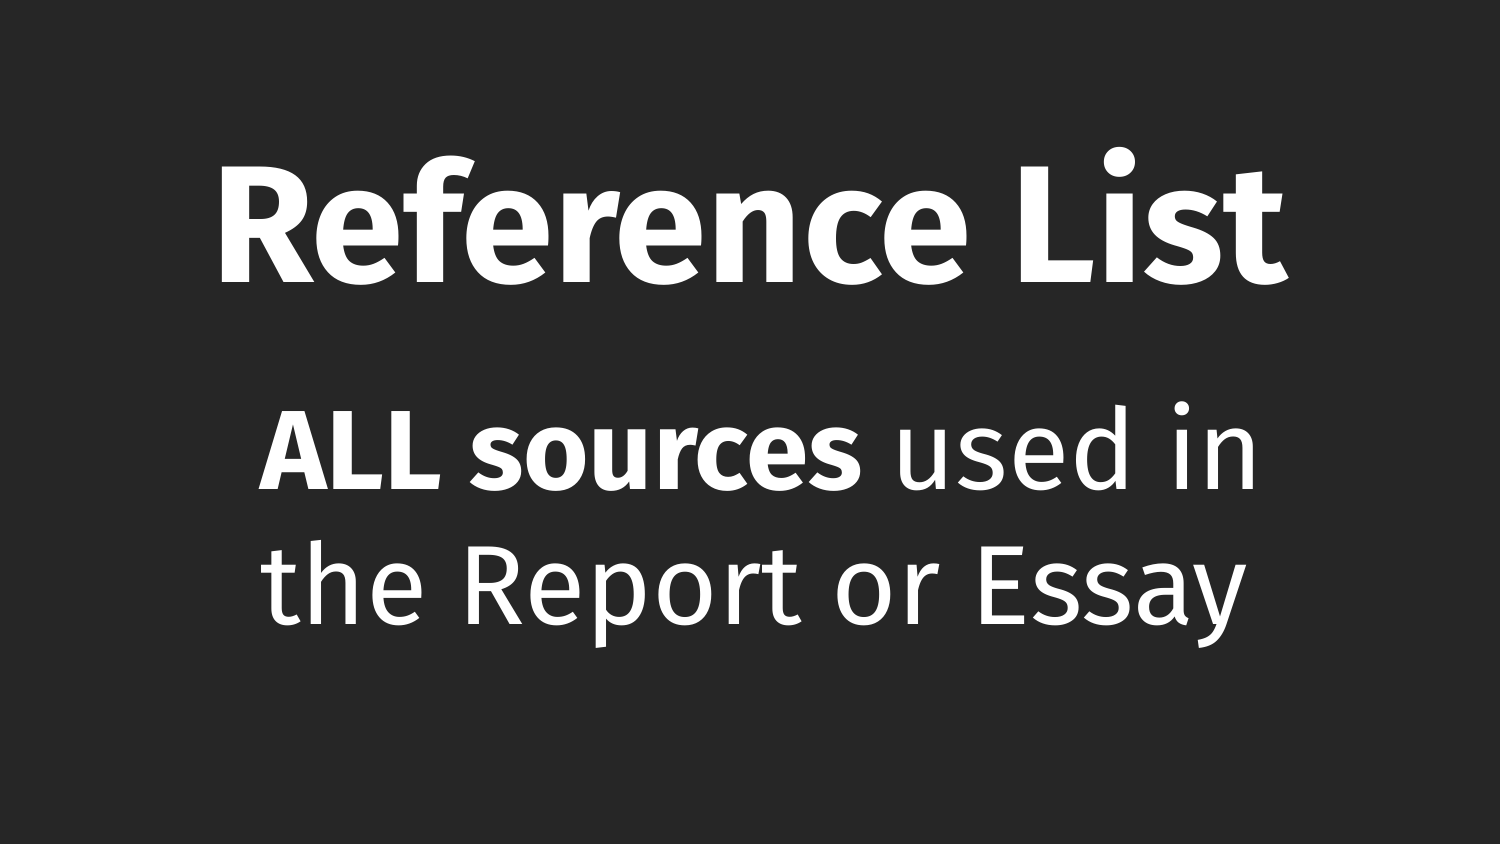

Reference List
ALL sources used in
the Report or Essay